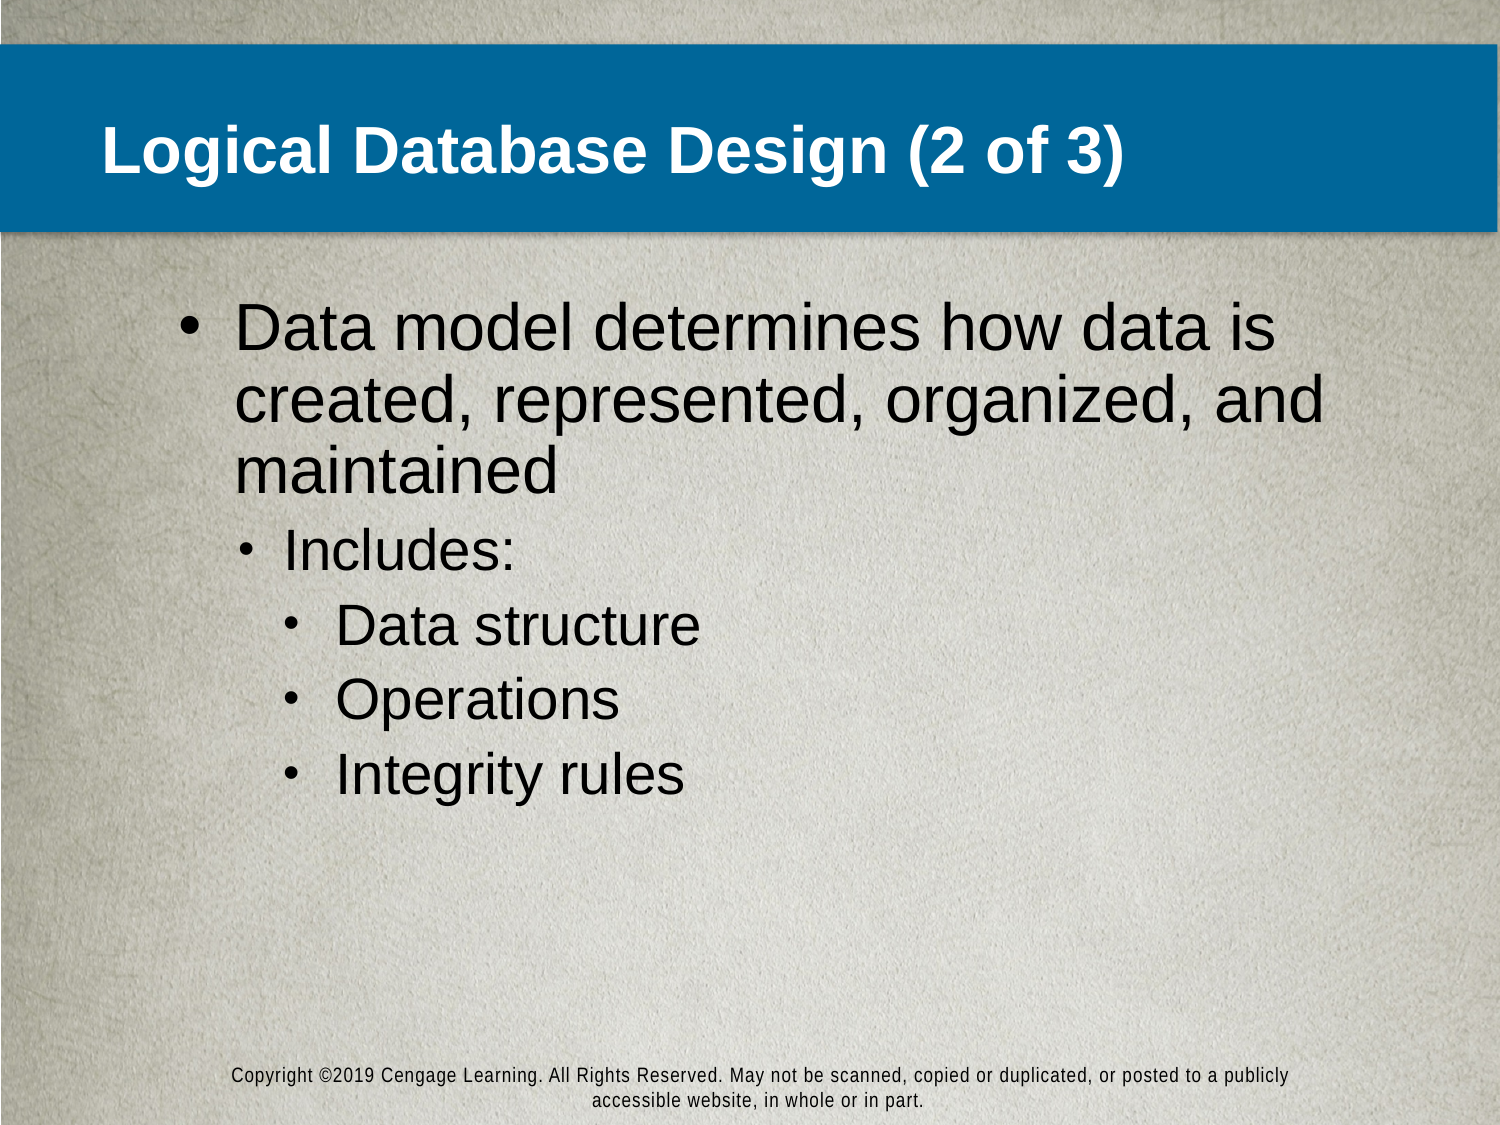

# Logical Database Design (2 of 3)
Data model determines how data is created, represented, organized, and maintained
Includes:
Data structure
Operations
Integrity rules